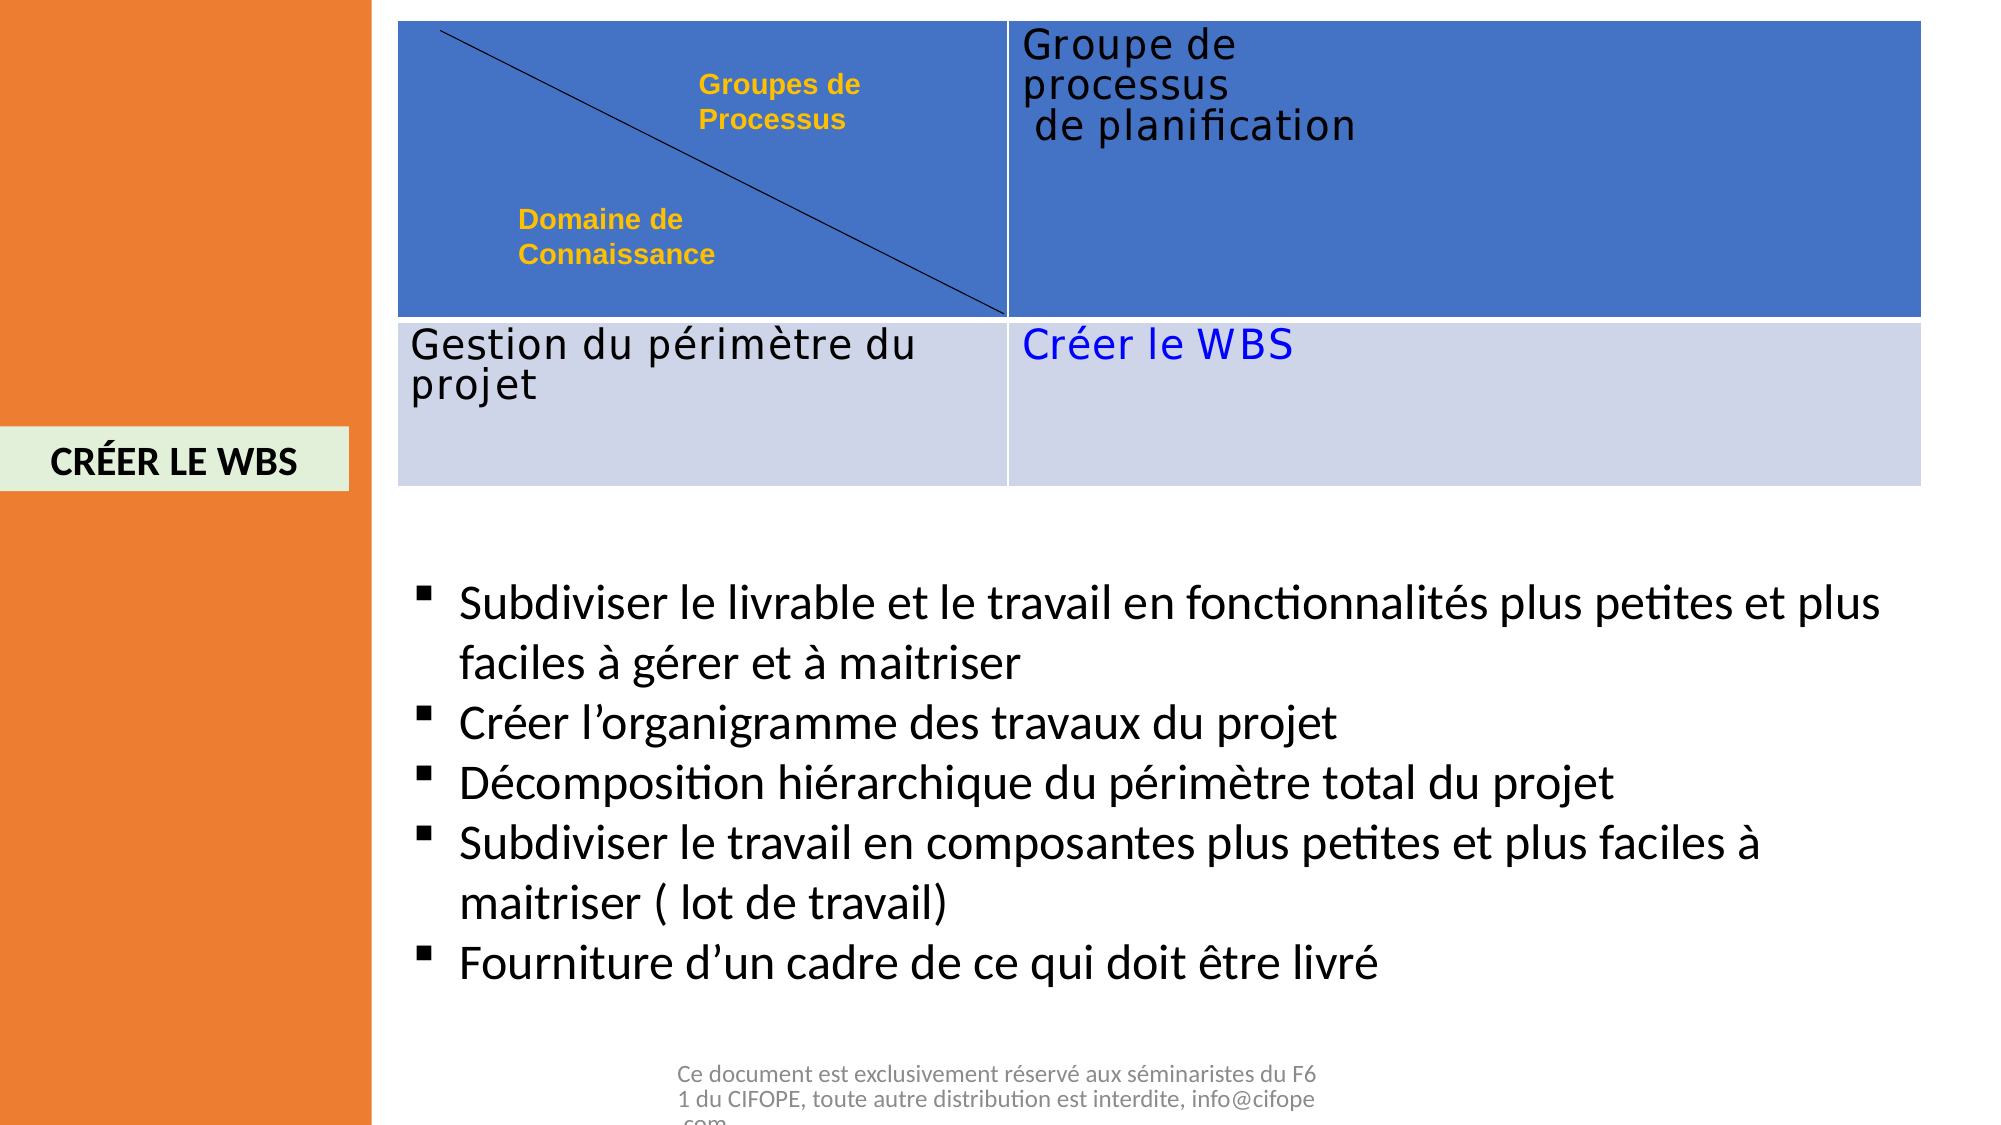

|  | Groupe de processus de planification |
| --- | --- |
| Gestion du périmètre du projet | Créer le WBS |
Groupes de
Processus

Domaine de
Connaissance

CRÉER LE WBS
Subdiviser le livrable et le travail en fonctionnalités plus petites et plus faciles à gérer et à maitriser
Créer l’organigramme des travaux du projet
Décomposition hiérarchique du périmètre total du projet
Subdiviser le travail en composantes plus petites et plus faciles à maitriser ( lot de travail)
Fourniture d’un cadre de ce qui doit être livré

Ce document est exclusivement réservé aux séminaristes du F61 du CIFOPE, toute autre distribution est interdite, info@cifope.com